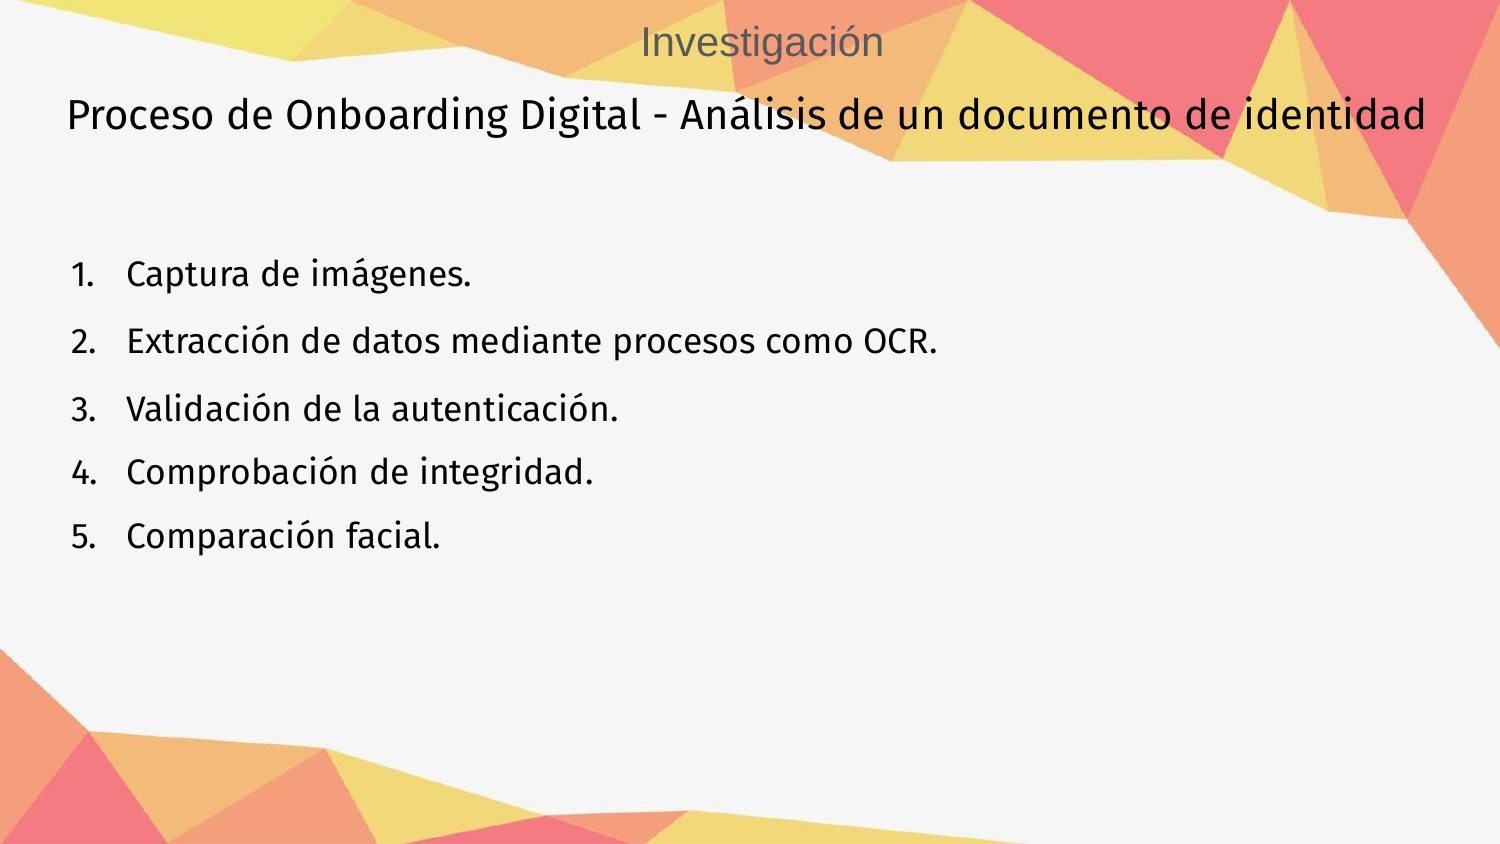

Investigación
# Proceso de Onboarding Digital - Análisis de un documento de identidad

Captura de imágenes.
Extracción de datos mediante procesos como OCR.
Validación de la autenticación.
Comprobación de integridad.
Comparación facial.